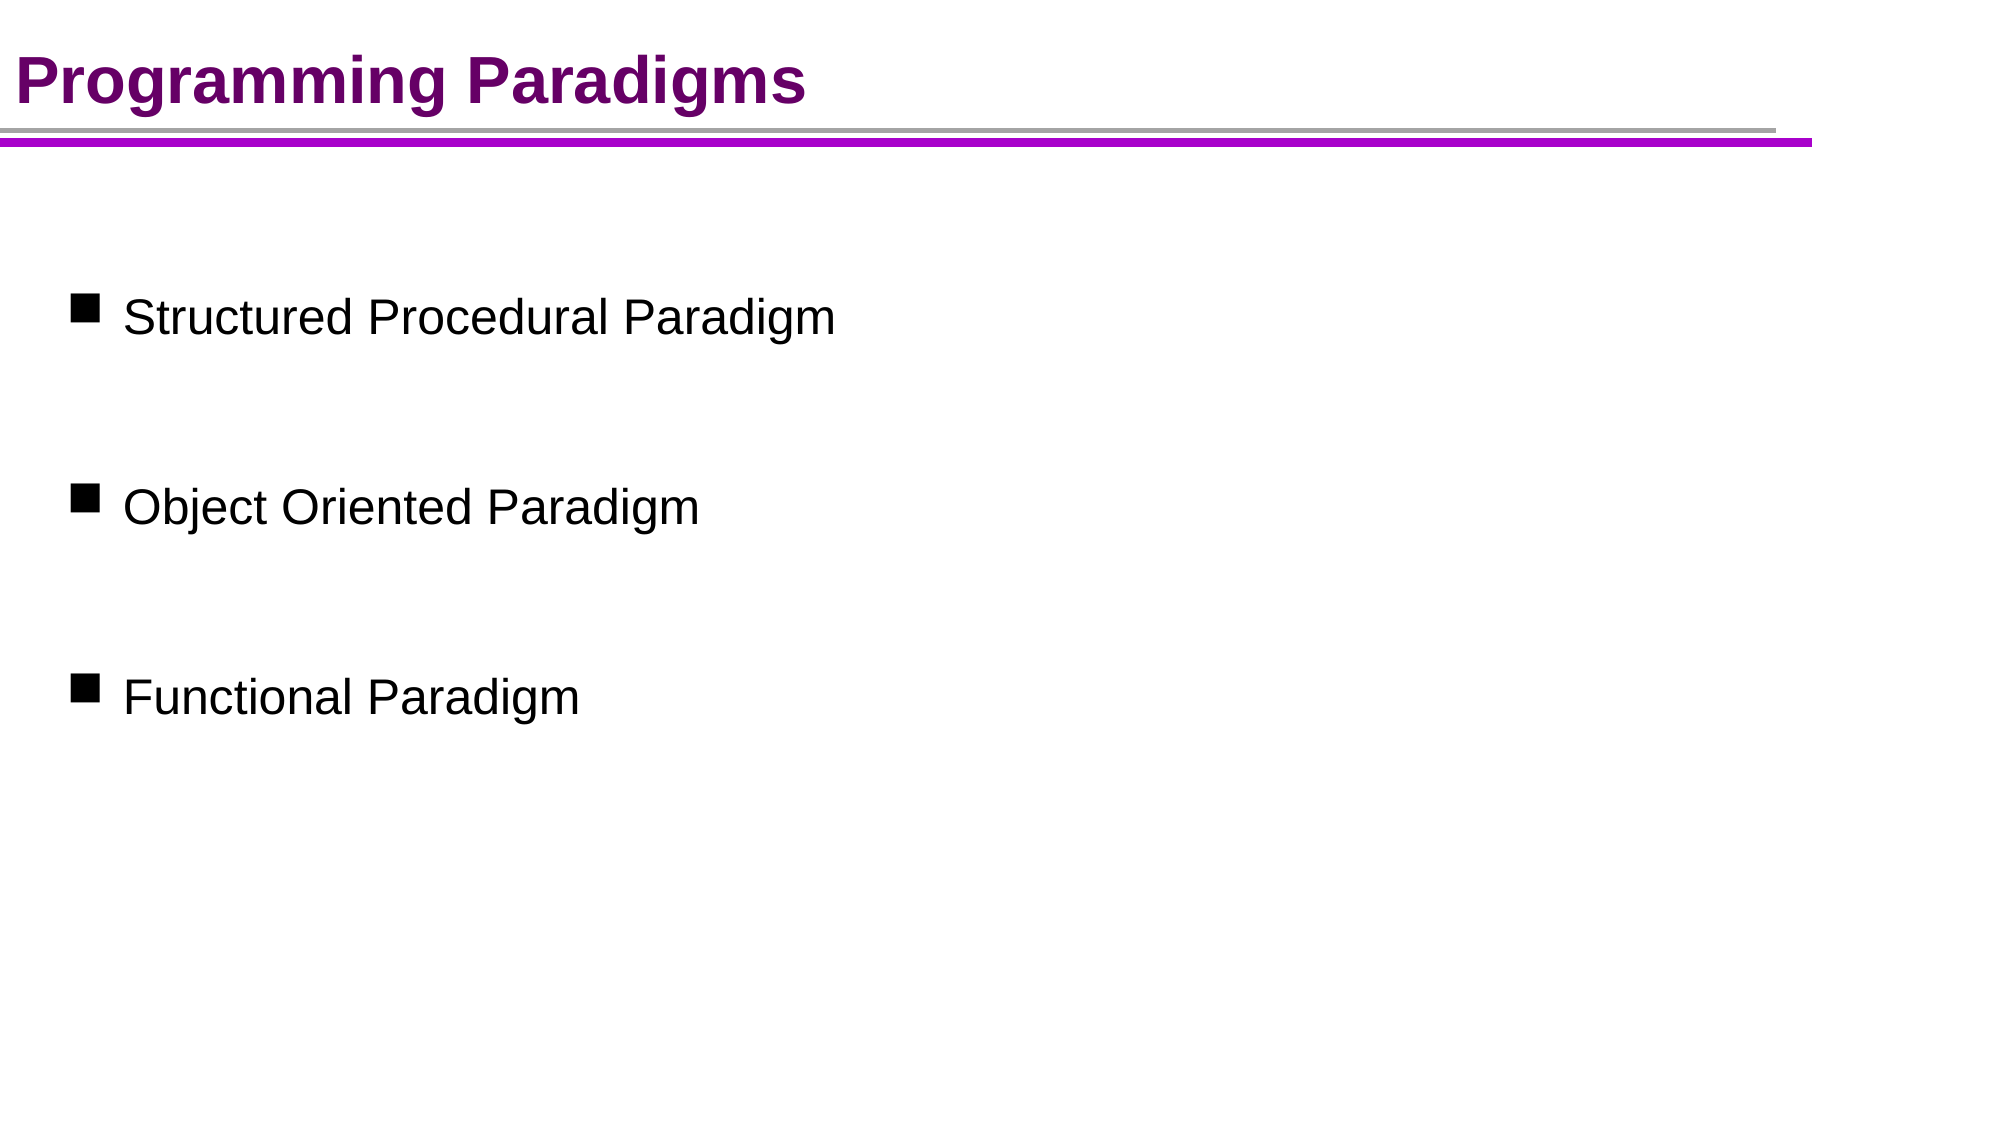

# Programming Paradigms

Structured Procedural Paradigm
Object Oriented Paradigm
Functional Paradigm